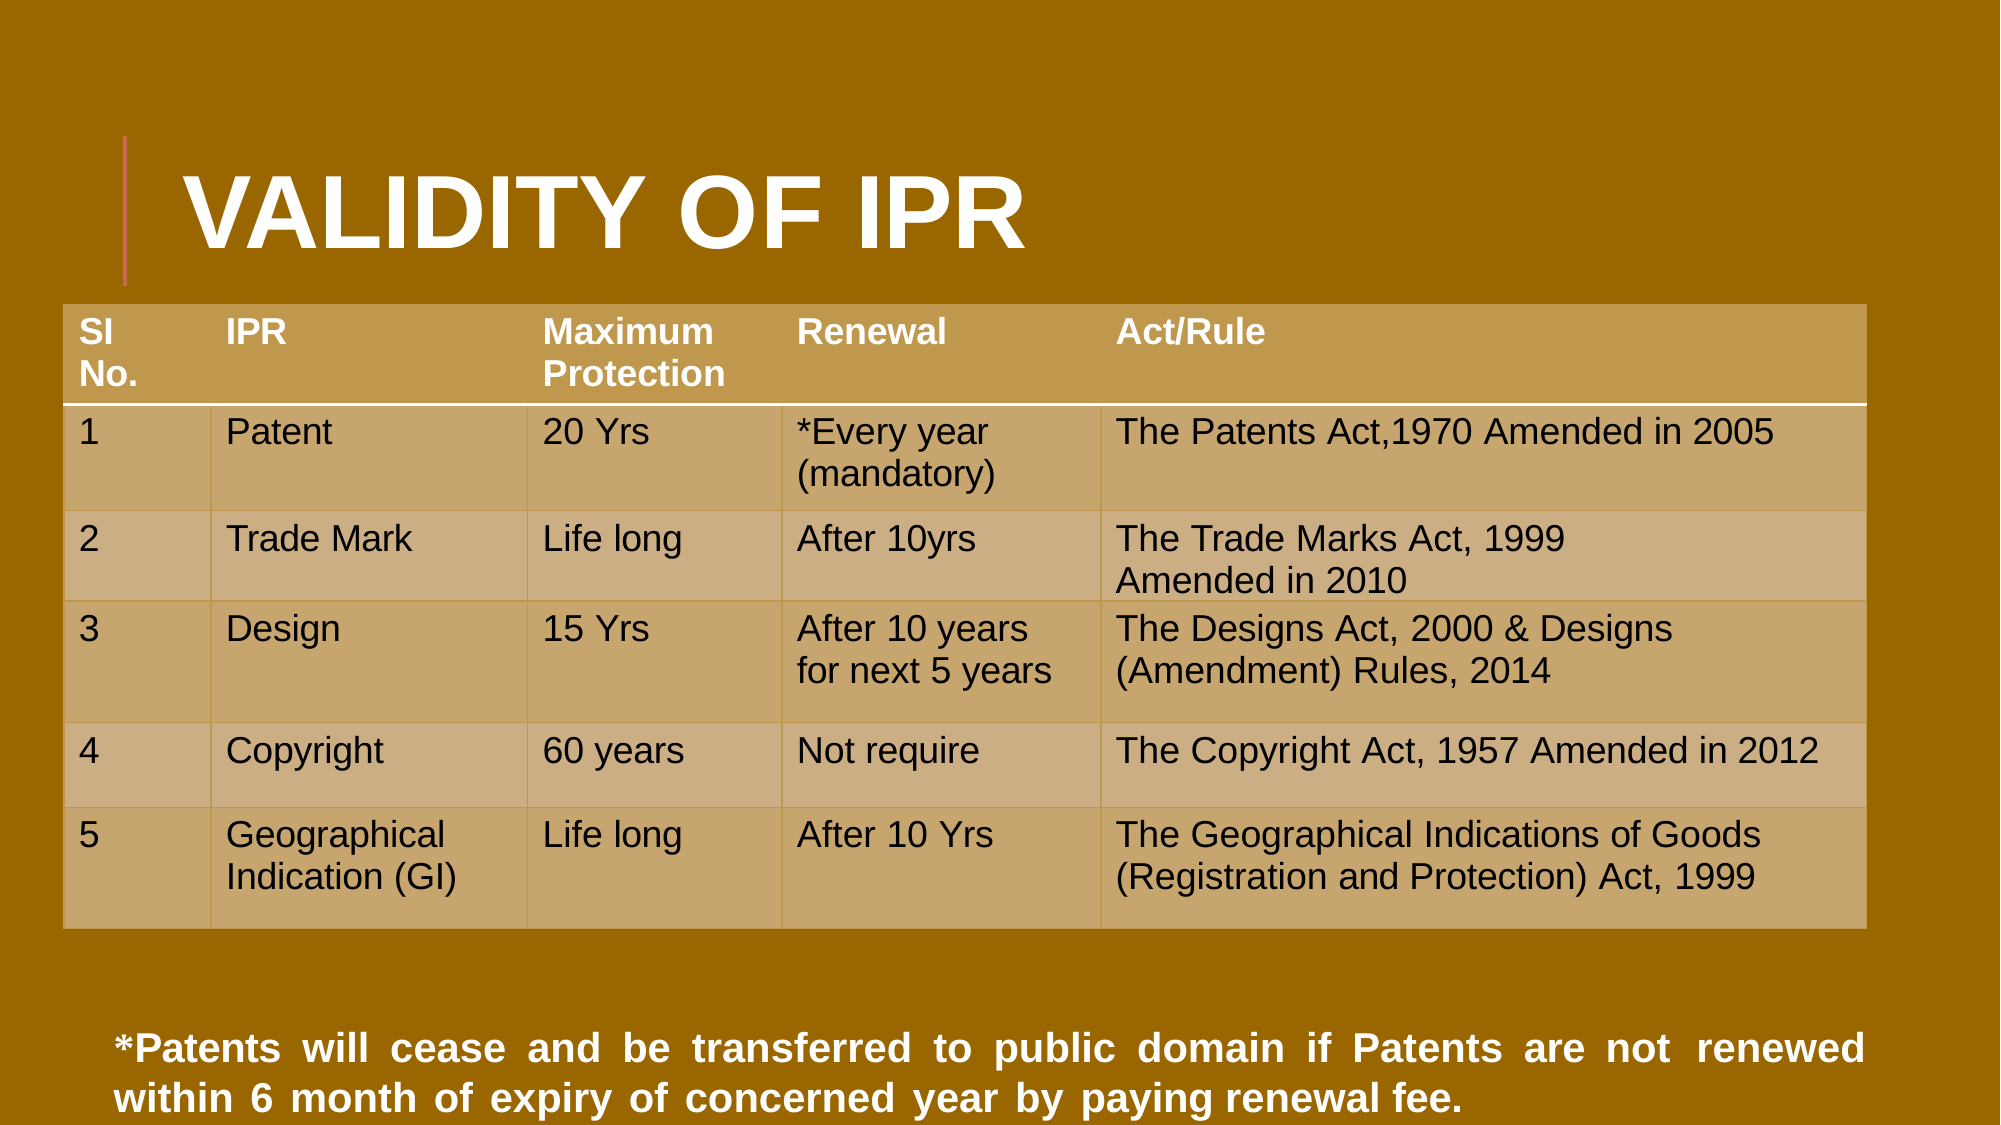

# VALIDITY OF IPR
| SI No. | IPR | Maximum Protection | Renewal | Act/Rule |
| --- | --- | --- | --- | --- |
| 1 | Patent | 20 Yrs | \*Every year (mandatory) | The Patents Act,1970 Amended in 2005 |
| 2 | Trade Mark | Life long | After 10yrs | The Trade Marks Act, 1999 Amended in 2010 |
| 3 | Design | 15 Yrs | After 10 years for next 5 years | The Designs Act, 2000 & Designs (Amendment) Rules, 2014 |
| 4 | Copyright | 60 years | Not require | The Copyright Act, 1957 Amended in 2012 |
| 5 | Geographical Indication (GI) | Life long | After 10 Yrs | The Geographical Indications of Goods (Registration and Protection) Act, 1999 |
*Patents will cease and be transferred to public domain if Patents are not renewed within 6 month of expiry of concerned year by paying renewal fee.